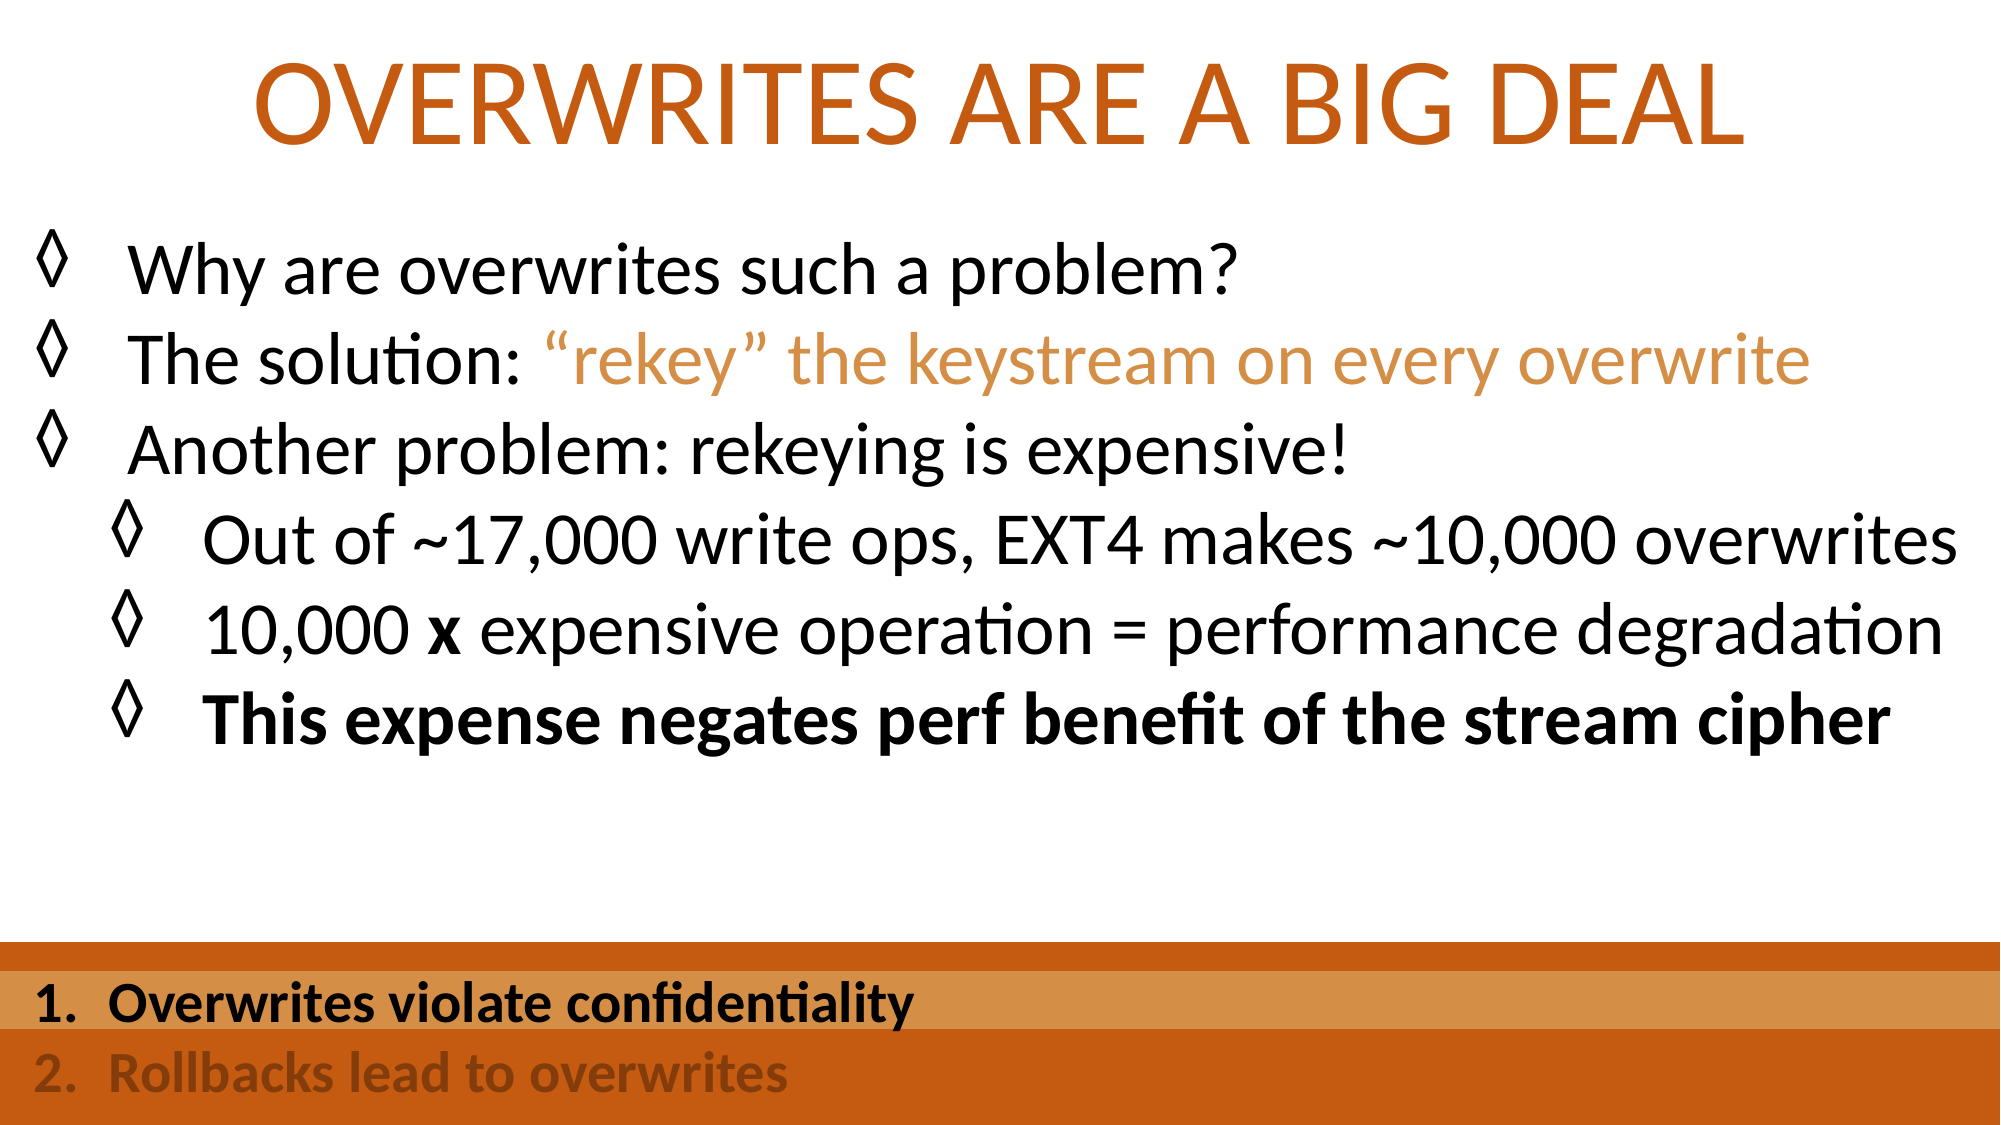

Overwrites Are a Big Deal
Why are overwrites such a problem?
The solution: “rekey” the keystream on every overwrite
Another problem: rekeying is expensive!
Out of ~17,000 write ops, EXT4 makes ~10,000 overwrites
10,000 x expensive operation = performance degradation
This expense negates perf benefit of the stream cipher

Overwrites violate confidentiality
Rollbacks lead to overwrites